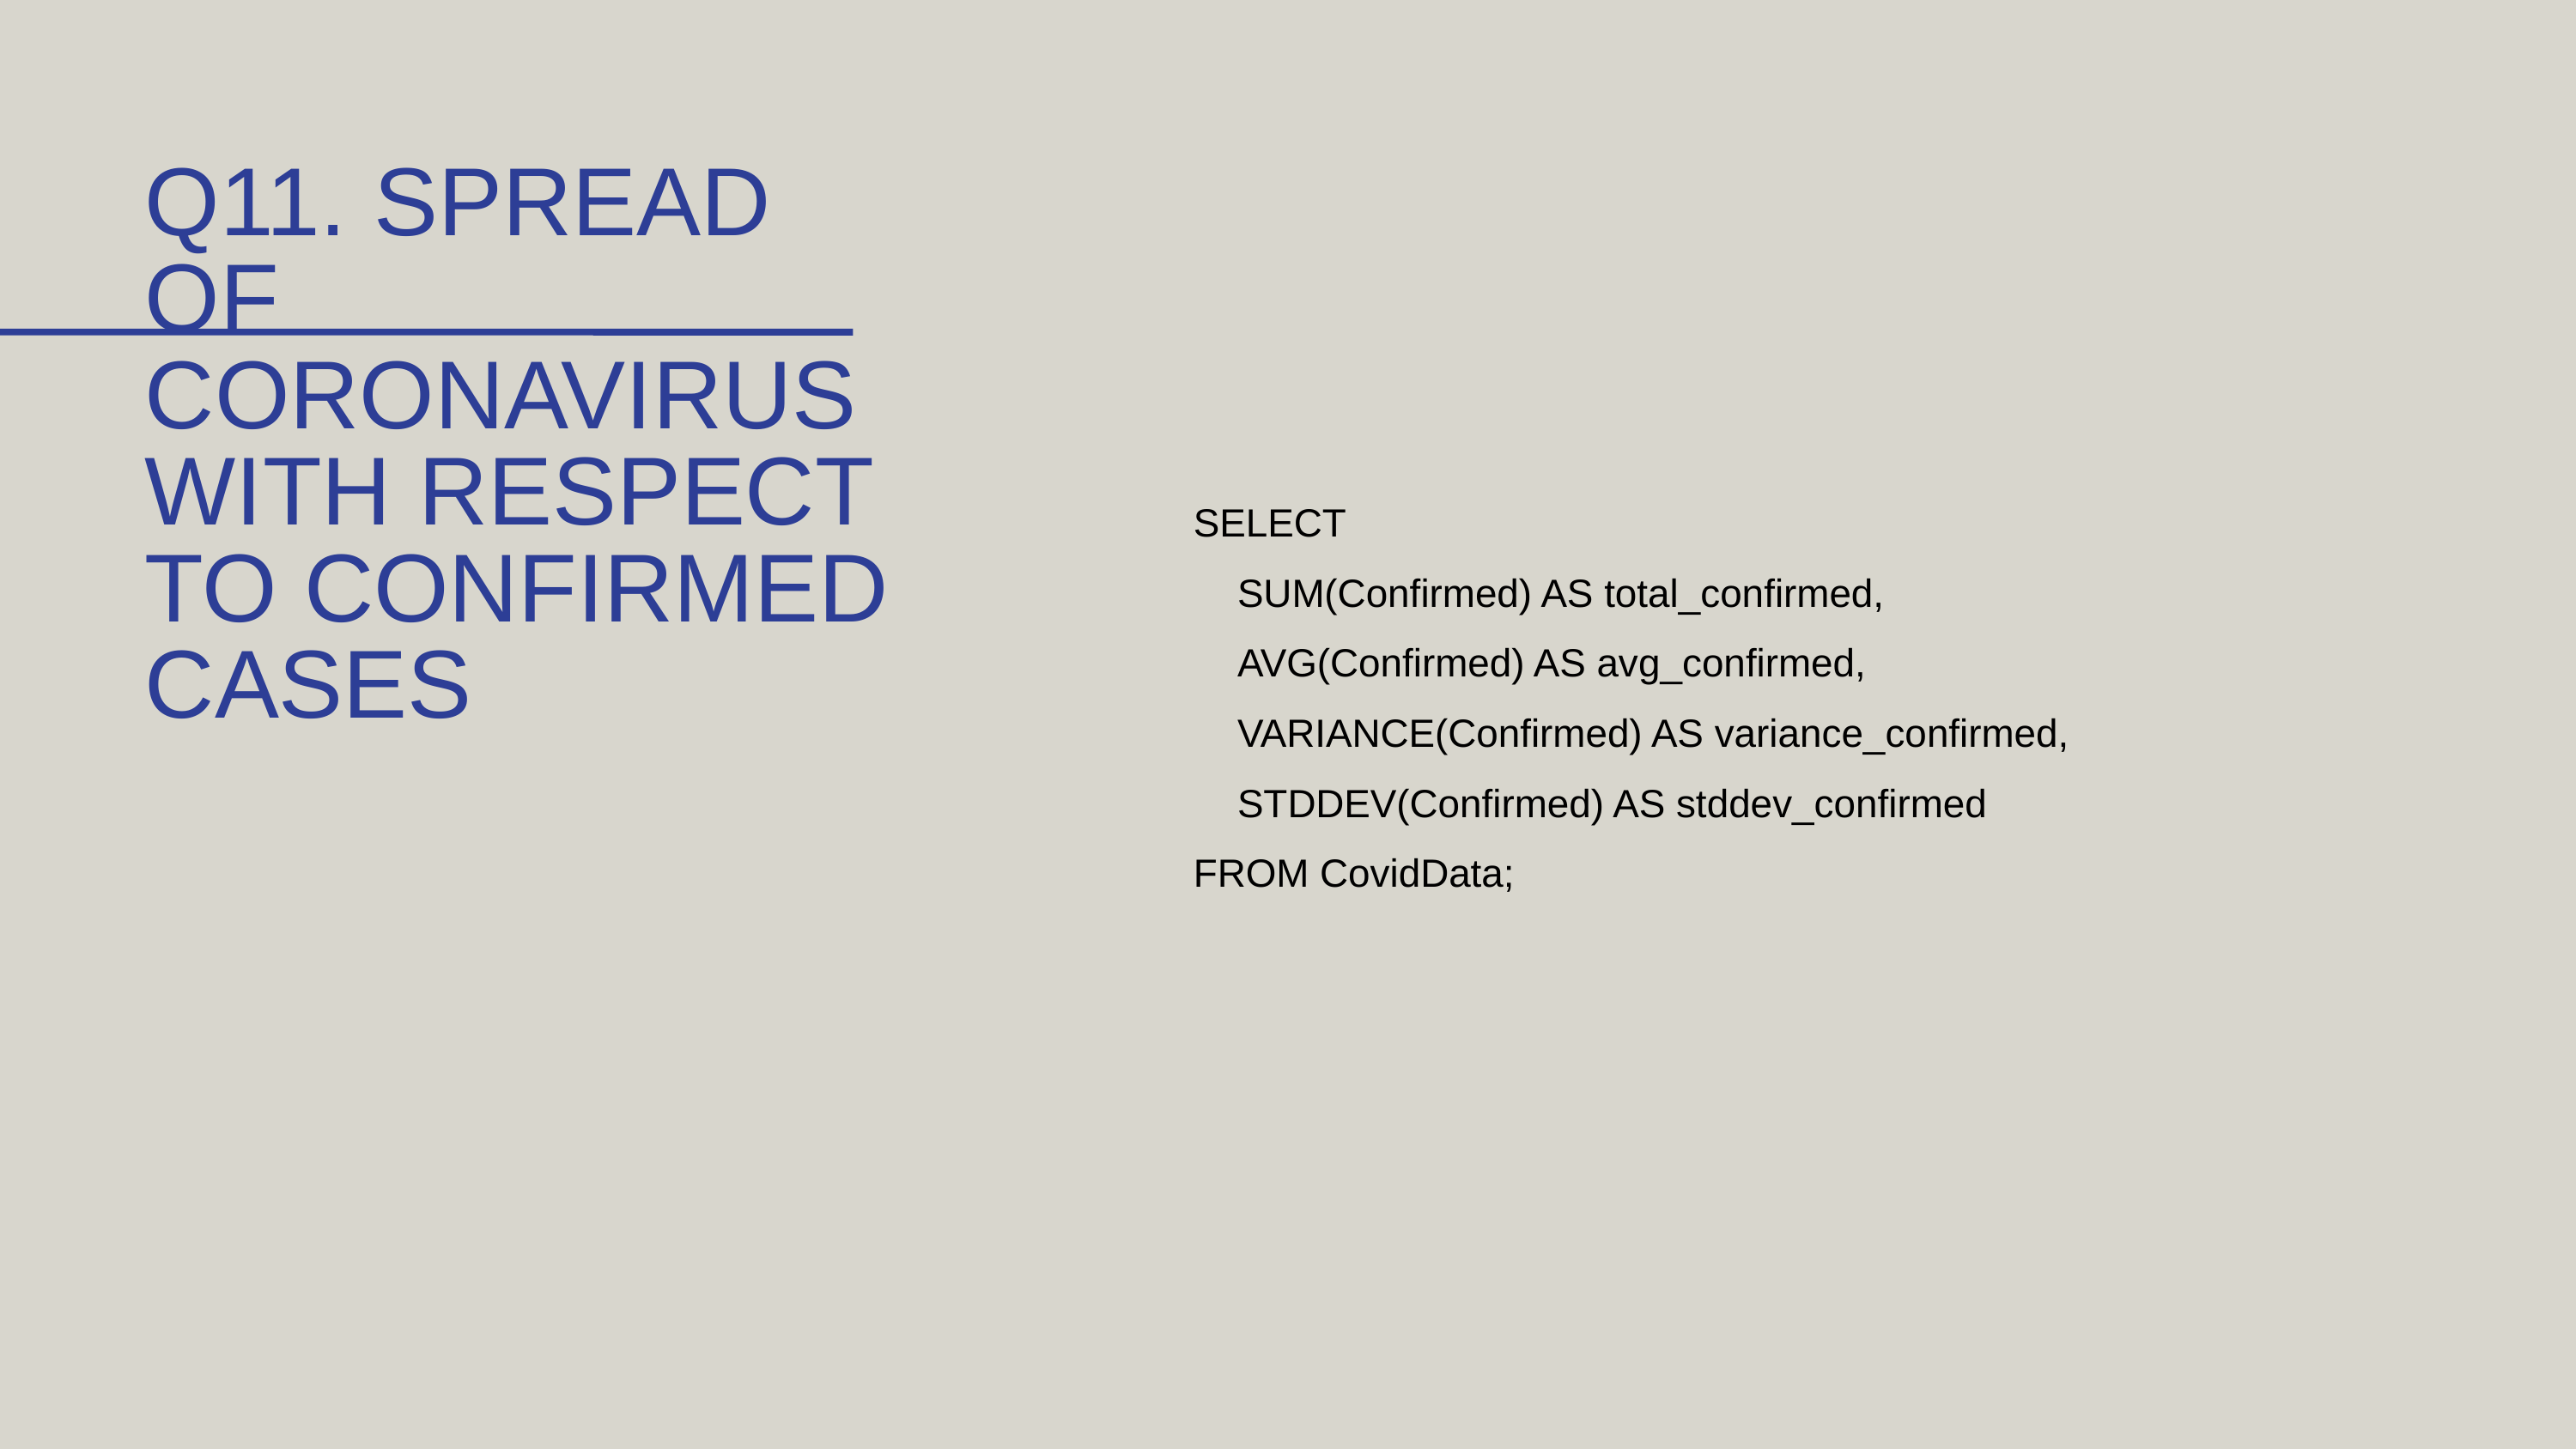

Q11. SPREAD OF CORONAVIRUS WITH RESPECT TO CONFIRMED CASES

SELECT
    SUM(Confirmed) AS total_confirmed,
    AVG(Confirmed) AS avg_confirmed,
    VARIANCE(Confirmed) AS variance_confirmed,
    STDDEV(Confirmed) AS stddev_confirmed
FROM CovidData;